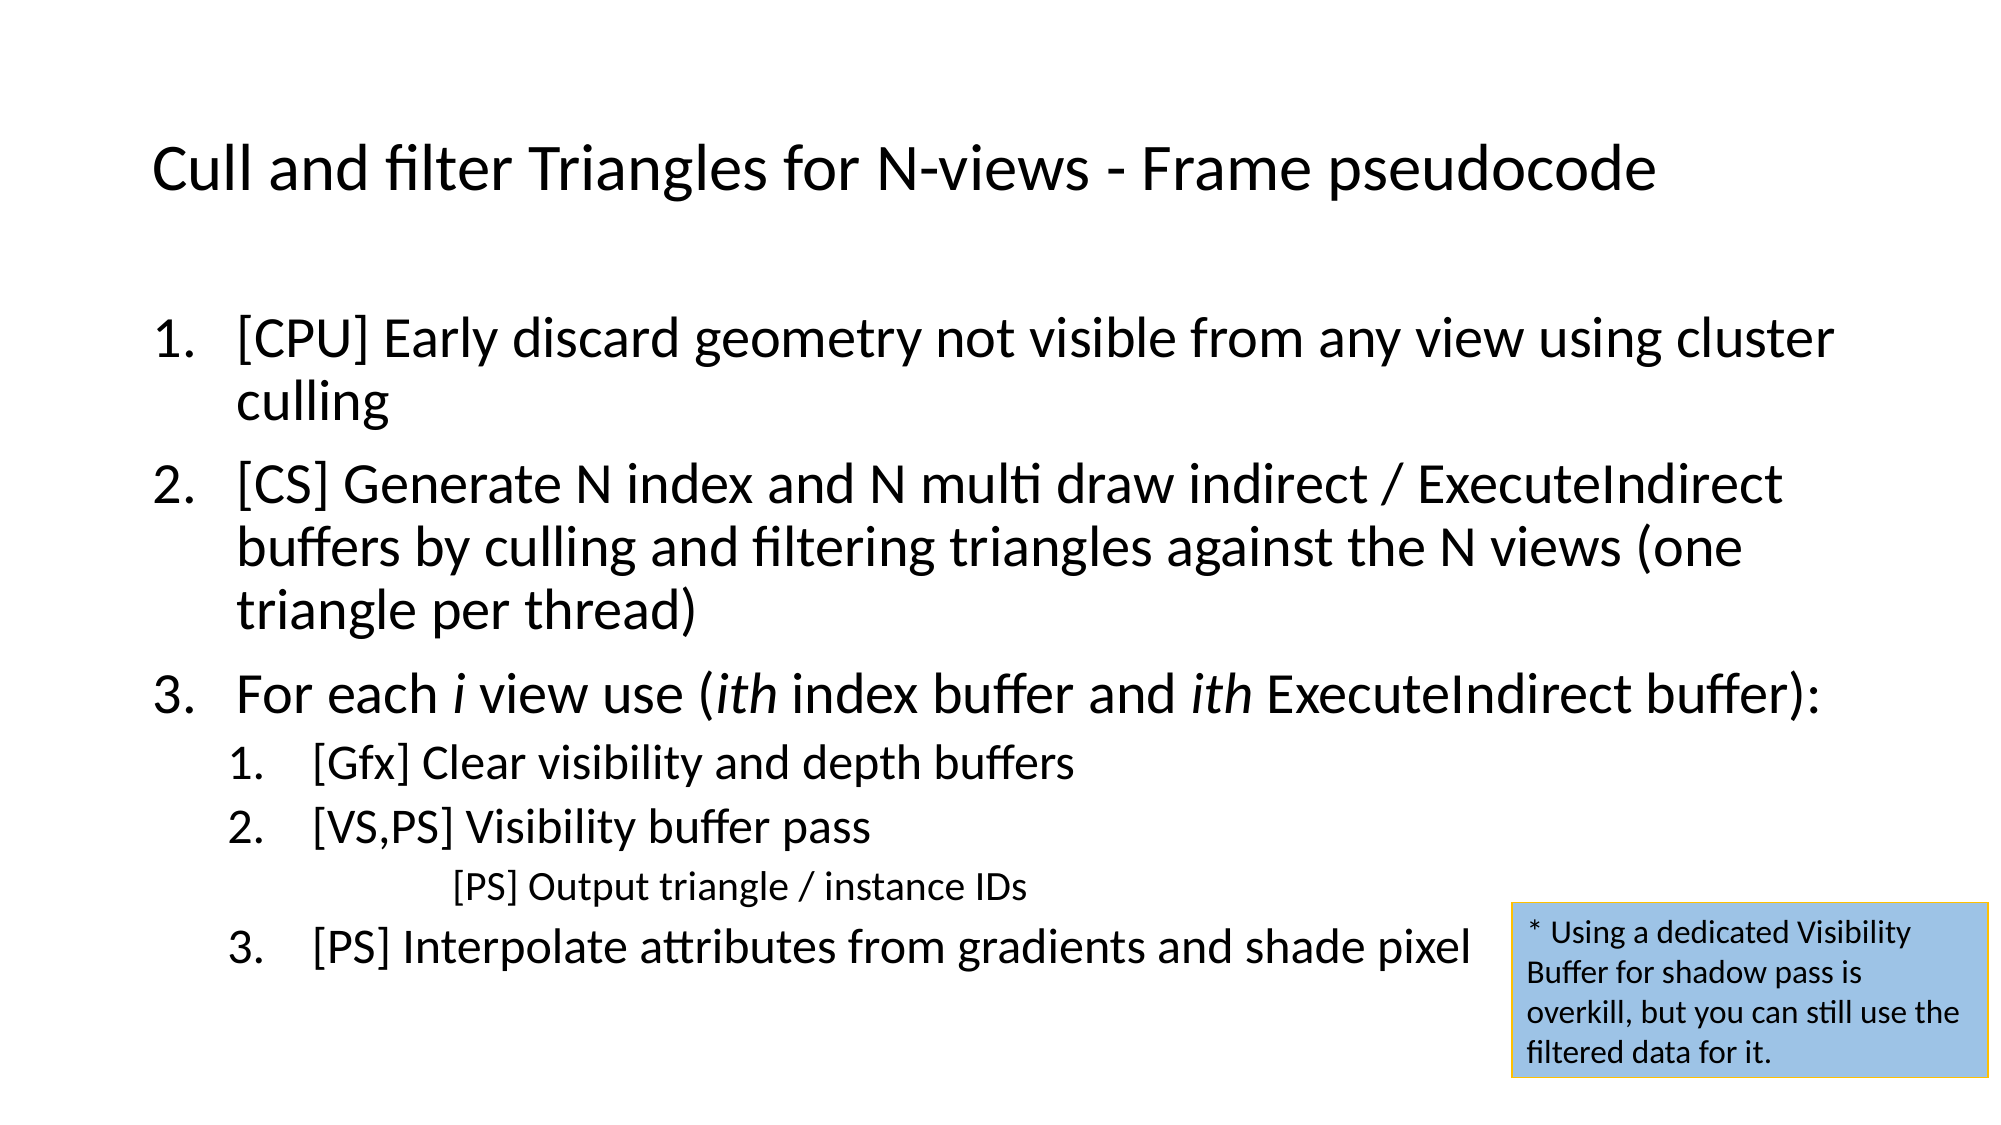

# Cull and filter Triangles for N-views - Frame pseudocode
[CPU] Early discard geometry not visible from any view using cluster culling
[CS] Generate N index and N multi draw indirect / ExecuteIndirect buffers by culling and filtering triangles against the N views (one triangle per thread)
For each i view use (ith index buffer and ith ExecuteIndirect buffer):
[Gfx] Clear visibility and depth buffers
[VS,PS] Visibility buffer pass
	[PS] Output triangle / instance IDs
[PS] Interpolate attributes from gradients and shade pixel
* Using a dedicated Visibility Buffer for shadow pass is overkill, but you can still use the filtered data for it.